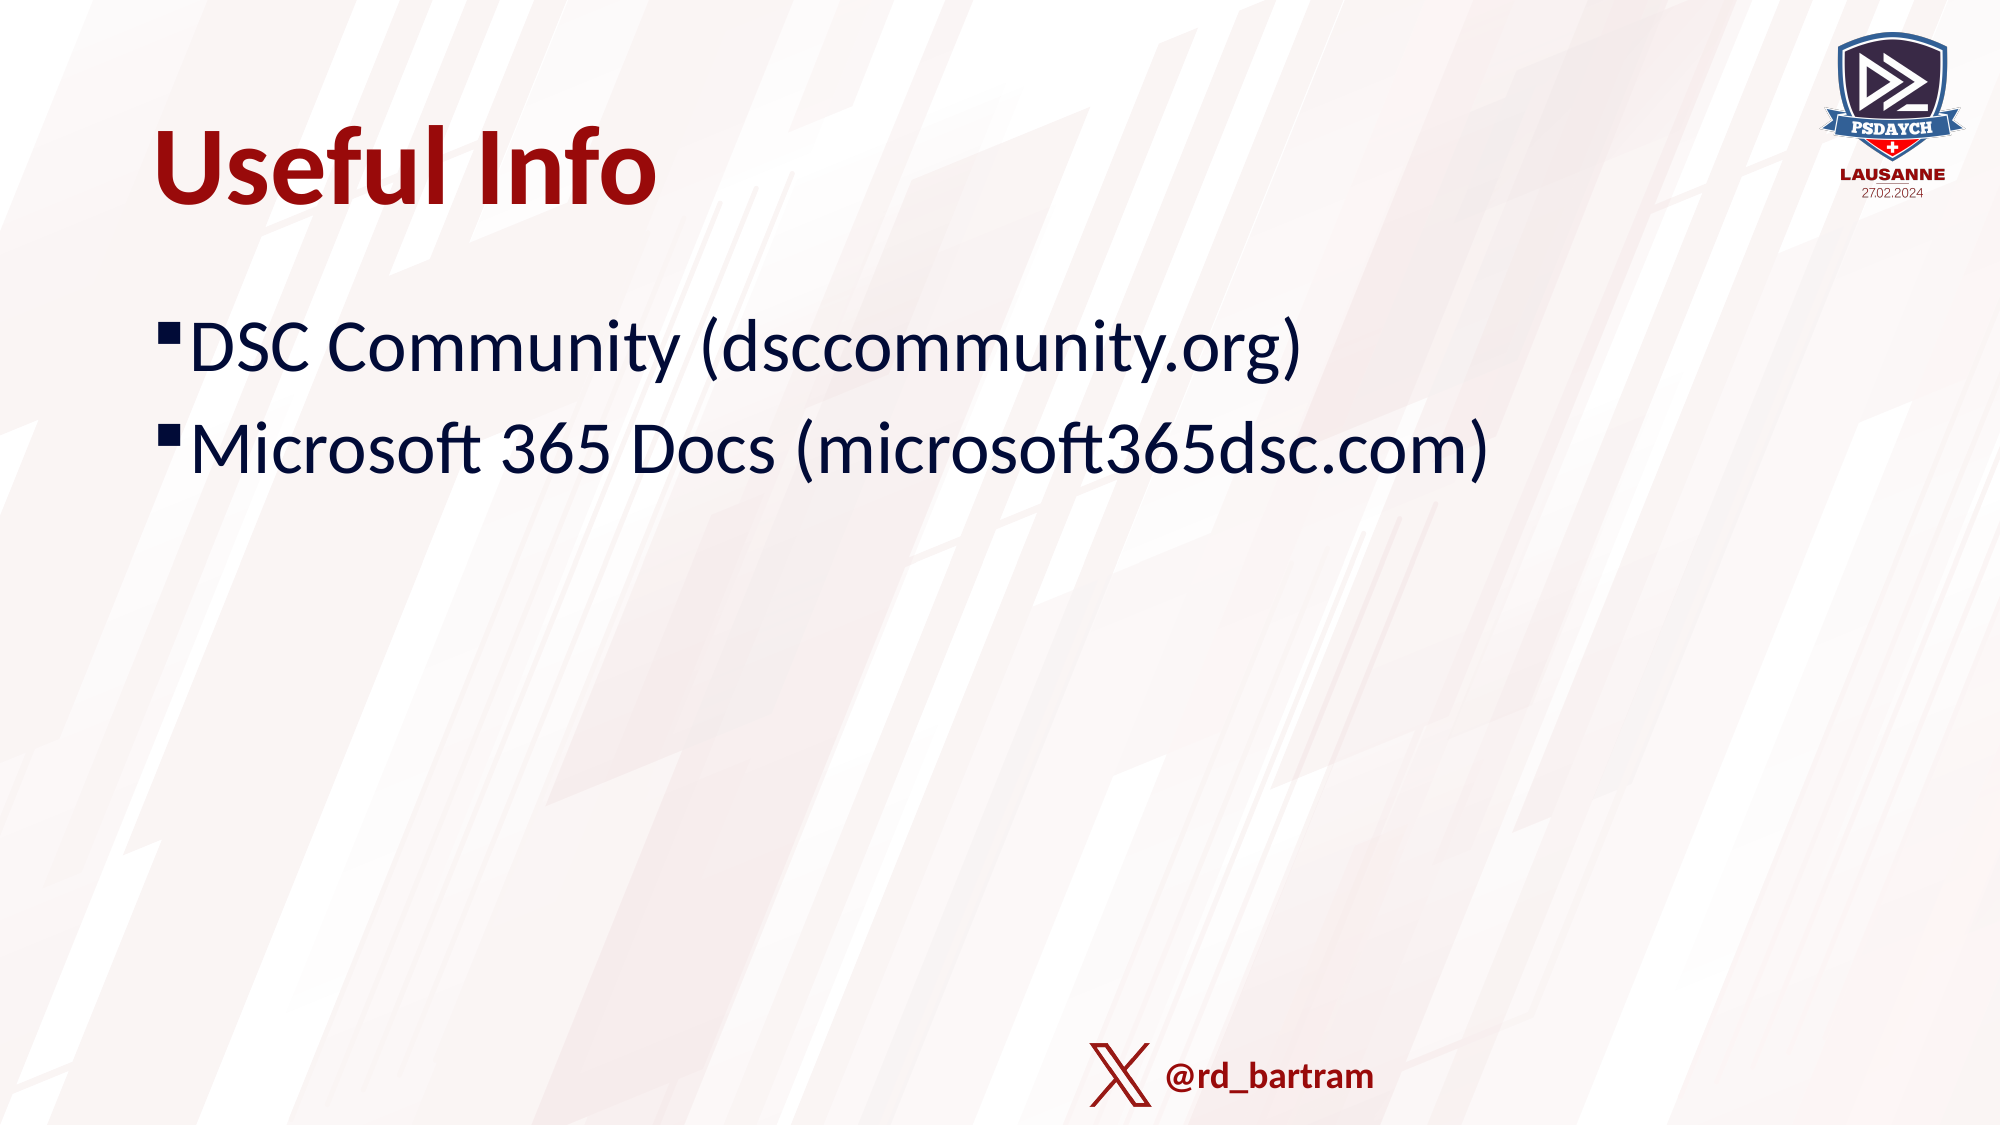

# Useful Info
DSC Community (dsccommunity.org)
Microsoft 365 Docs (microsoft365dsc.com)